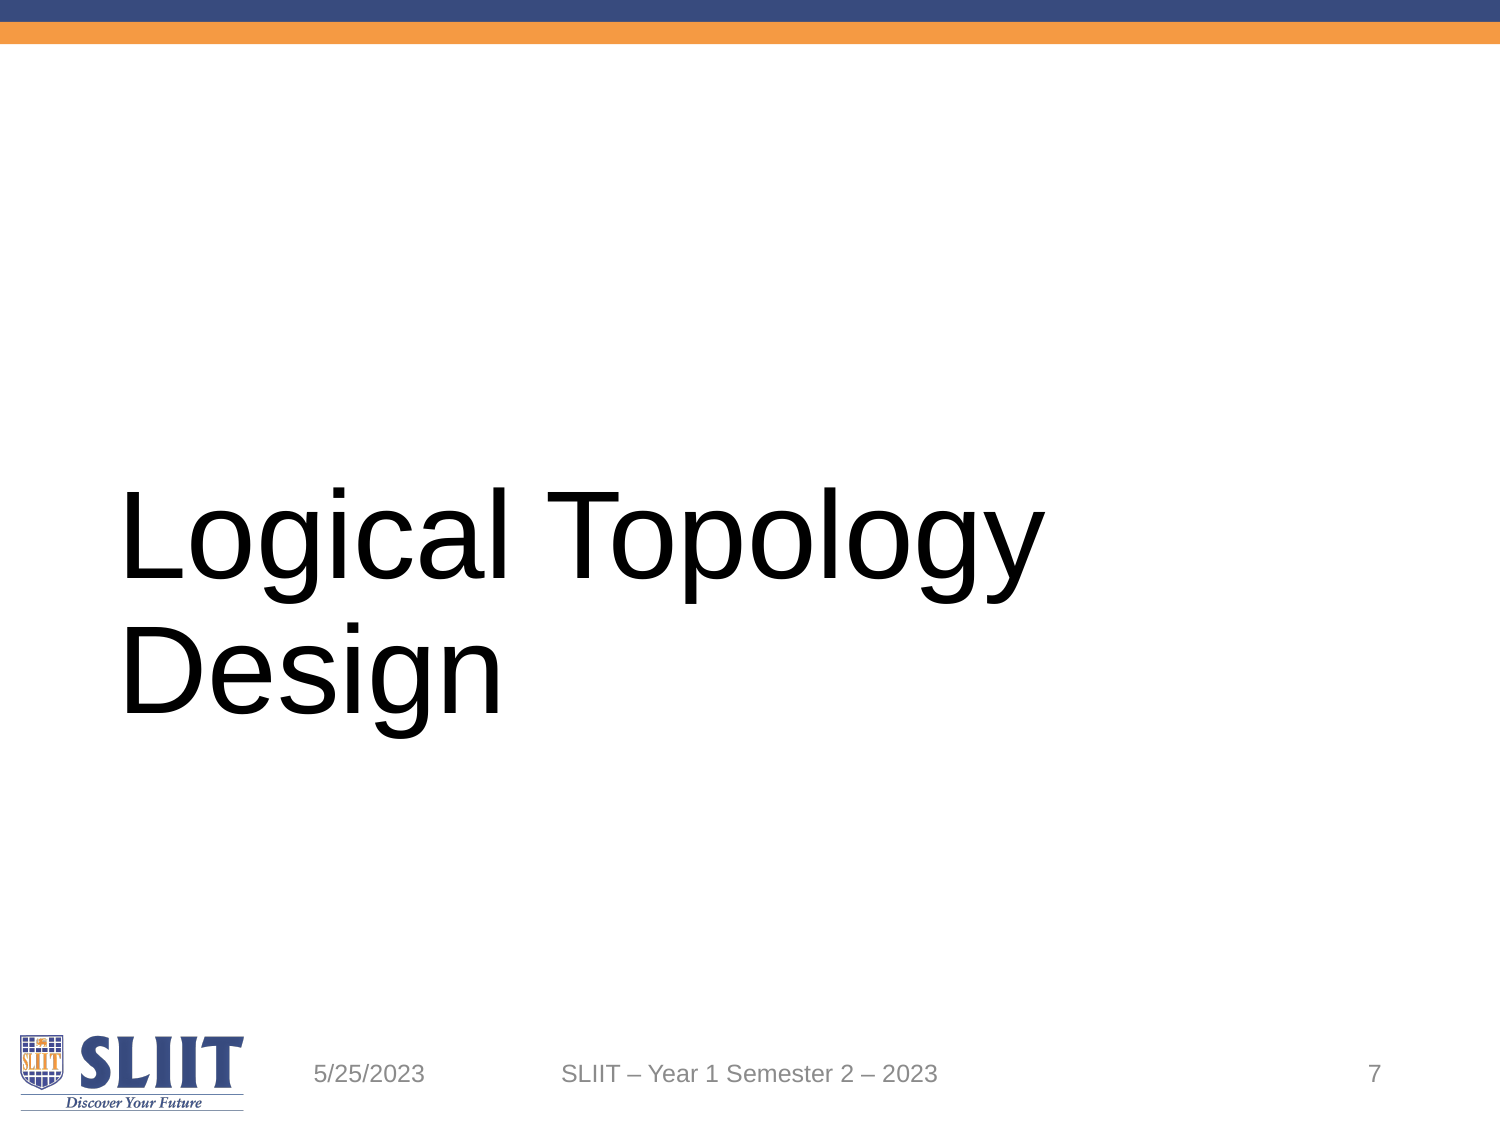

# Logical Topology Design

5/25/2023
SLIIT – Year 1 Semester 2 – 2023
7